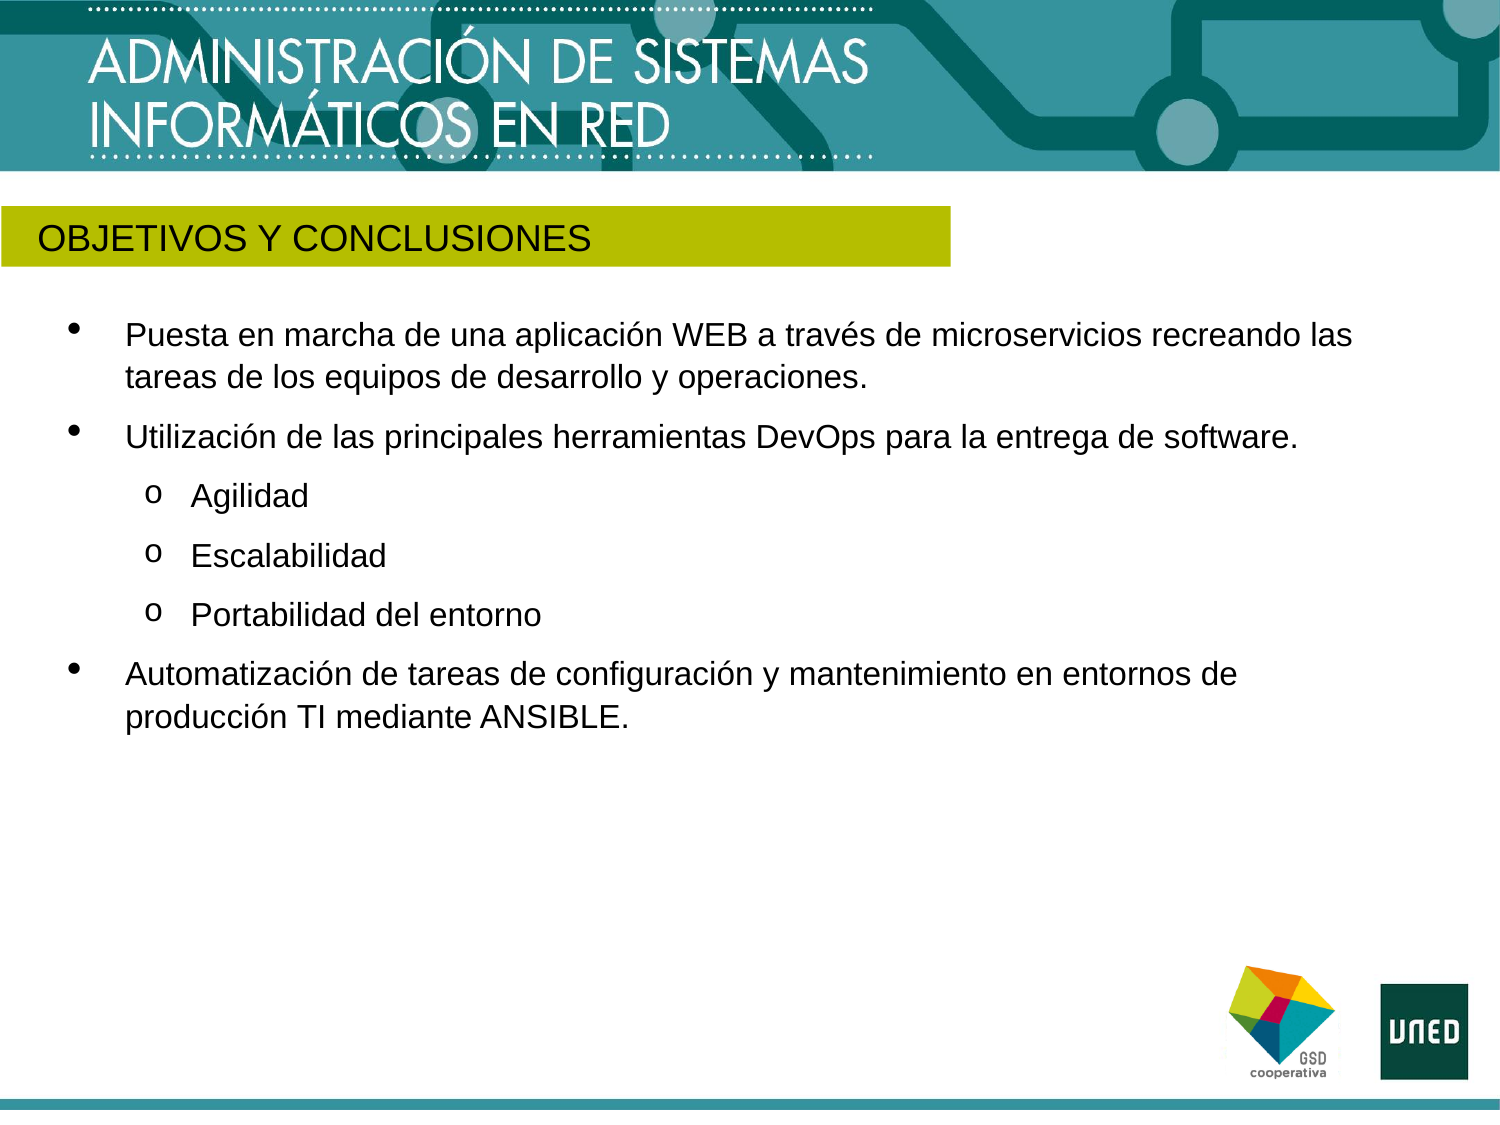

OBJETIVOS Y CONCLUSIONES
Puesta en marcha de una aplicación WEB a través de microservicios recreando las tareas de los equipos de desarrollo y operaciones.
Utilización de las principales herramientas DevOps para la entrega de software.
Agilidad
Escalabilidad
Portabilidad del entorno
Automatización de tareas de configuración y mantenimiento en entornos de producción TI mediante ANSIBLE.

ADMINISTRACIÓN SISTEMAS
INFORMÁTICOSRED
ADMINISTRACIÓN SISTEMAS